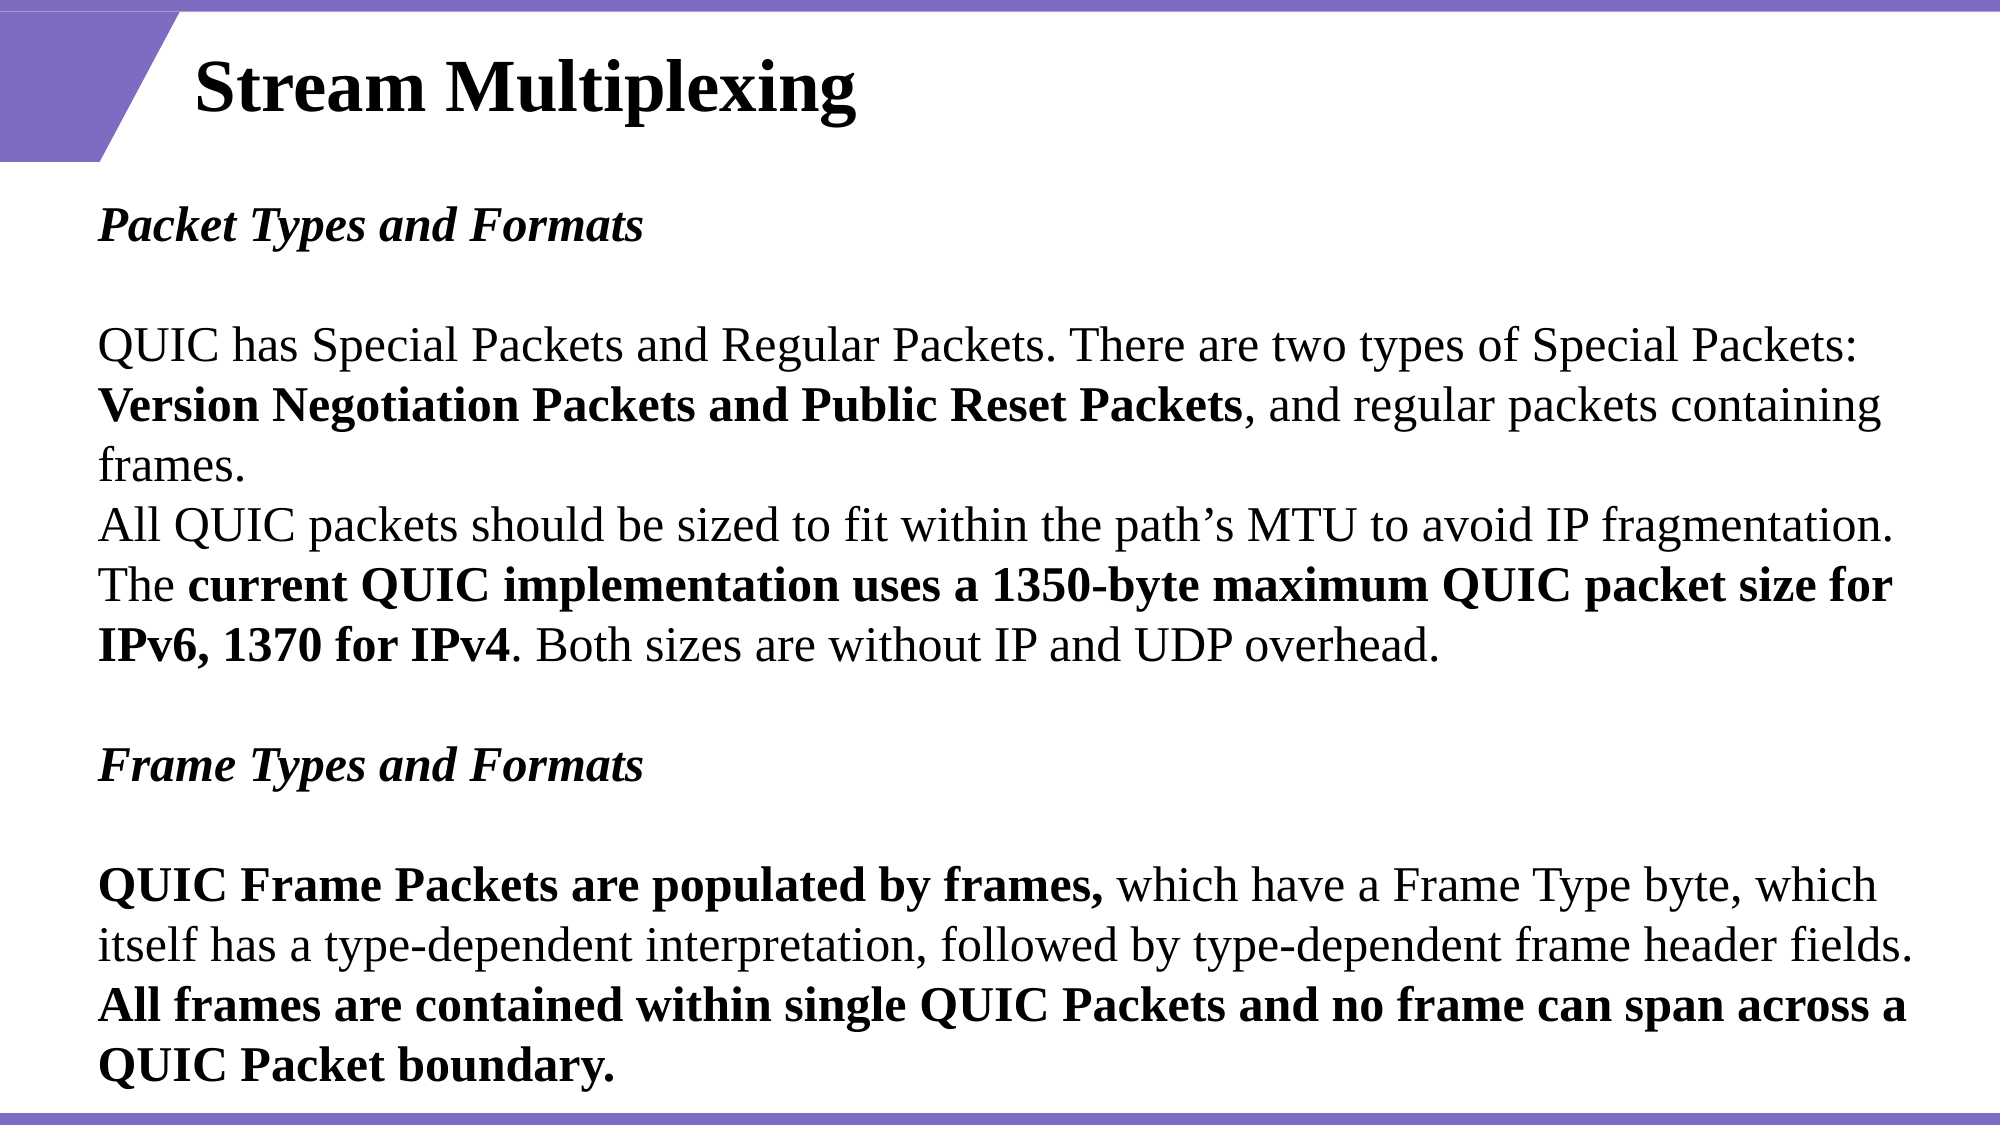

# Stream Multiplexing
Packet Types and Formats

QUIC has Special Packets and Regular Packets. There are two types of Special Packets: Version Negotiation Packets and Public Reset Packets, and regular packets containing frames.
All QUIC packets should be sized to fit within the path’s MTU to avoid IP fragmentation. The current QUIC implementation uses a 1350-byte maximum QUIC packet size for IPv6, 1370 for IPv4. Both sizes are without IP and UDP overhead.

Frame Types and Formats

QUIC Frame Packets are populated by frames, which have a Frame Type byte, which itself has a type-dependent interpretation, followed by type-dependent frame header fields. All frames are contained within single QUIC Packets and no frame can span across a QUIC Packet boundary.